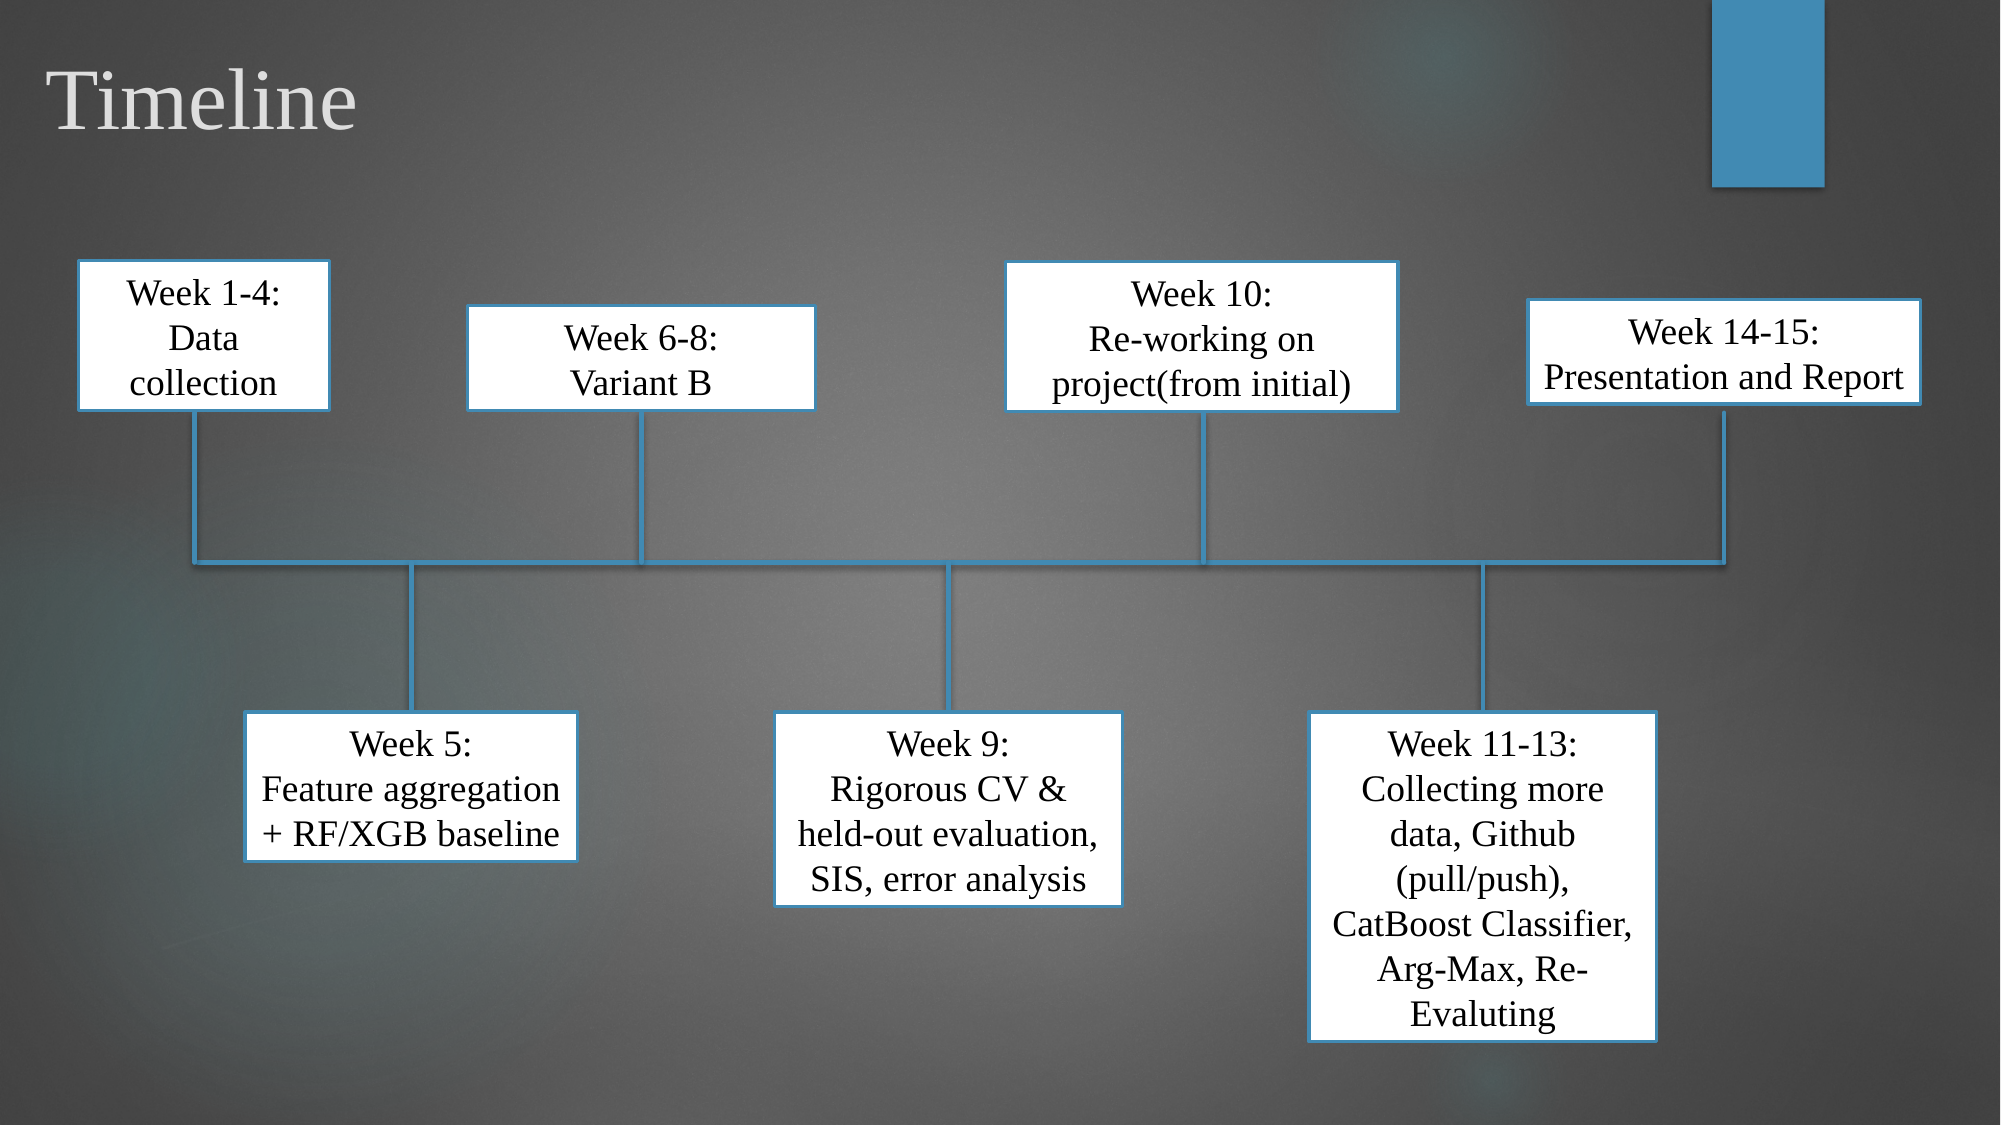

# Timeline
Week 1-4: Data collection
Week 10:
Re-working on project(from initial)
Week 14-15:
Presentation and Report
Week 6-8:
Variant B
Week 5:
Feature aggregation + RF/XGB baseline
Week 9:
Rigorous CV & held-out evaluation, SIS, error analysis
Week 11-13: Collecting more data, Github (pull/push), CatBoost Classifier, Arg-Max, Re-Evaluting